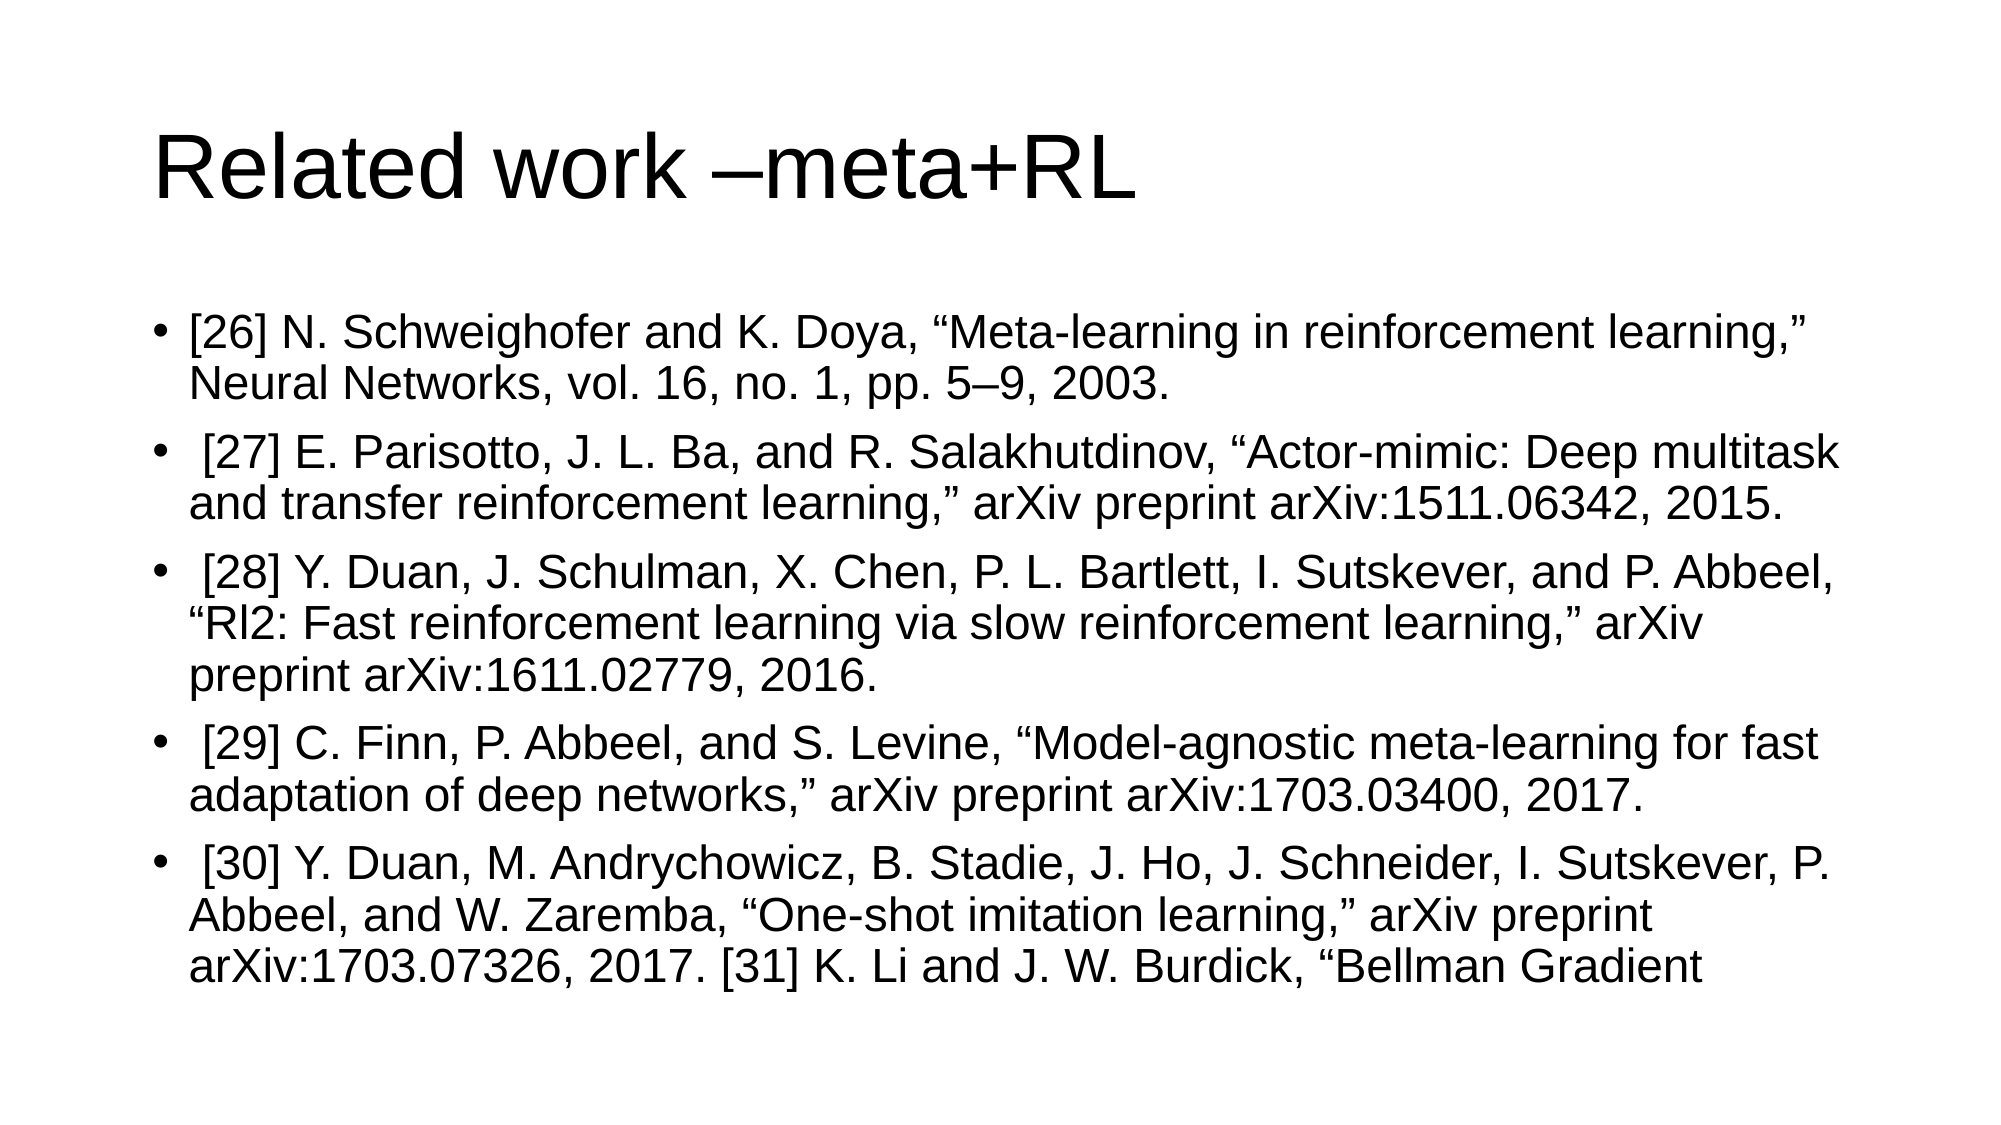

# Related work –meta+RL
[26] N. Schweighofer and K. Doya, “Meta-learning in reinforcement learning,” Neural Networks, vol. 16, no. 1, pp. 5–9, 2003.
 [27] E. Parisotto, J. L. Ba, and R. Salakhutdinov, “Actor-mimic: Deep multitask and transfer reinforcement learning,” arXiv preprint arXiv:1511.06342, 2015.
 [28] Y. Duan, J. Schulman, X. Chen, P. L. Bartlett, I. Sutskever, and P. Abbeel, “Rl2: Fast reinforcement learning via slow reinforcement learning,” arXiv preprint arXiv:1611.02779, 2016.
 [29] C. Finn, P. Abbeel, and S. Levine, “Model-agnostic meta-learning for fast adaptation of deep networks,” arXiv preprint arXiv:1703.03400, 2017.
 [30] Y. Duan, M. Andrychowicz, B. Stadie, J. Ho, J. Schneider, I. Sutskever, P. Abbeel, and W. Zaremba, “One-shot imitation learning,” arXiv preprint arXiv:1703.07326, 2017. [31] K. Li and J. W. Burdick, “Bellman Gradient